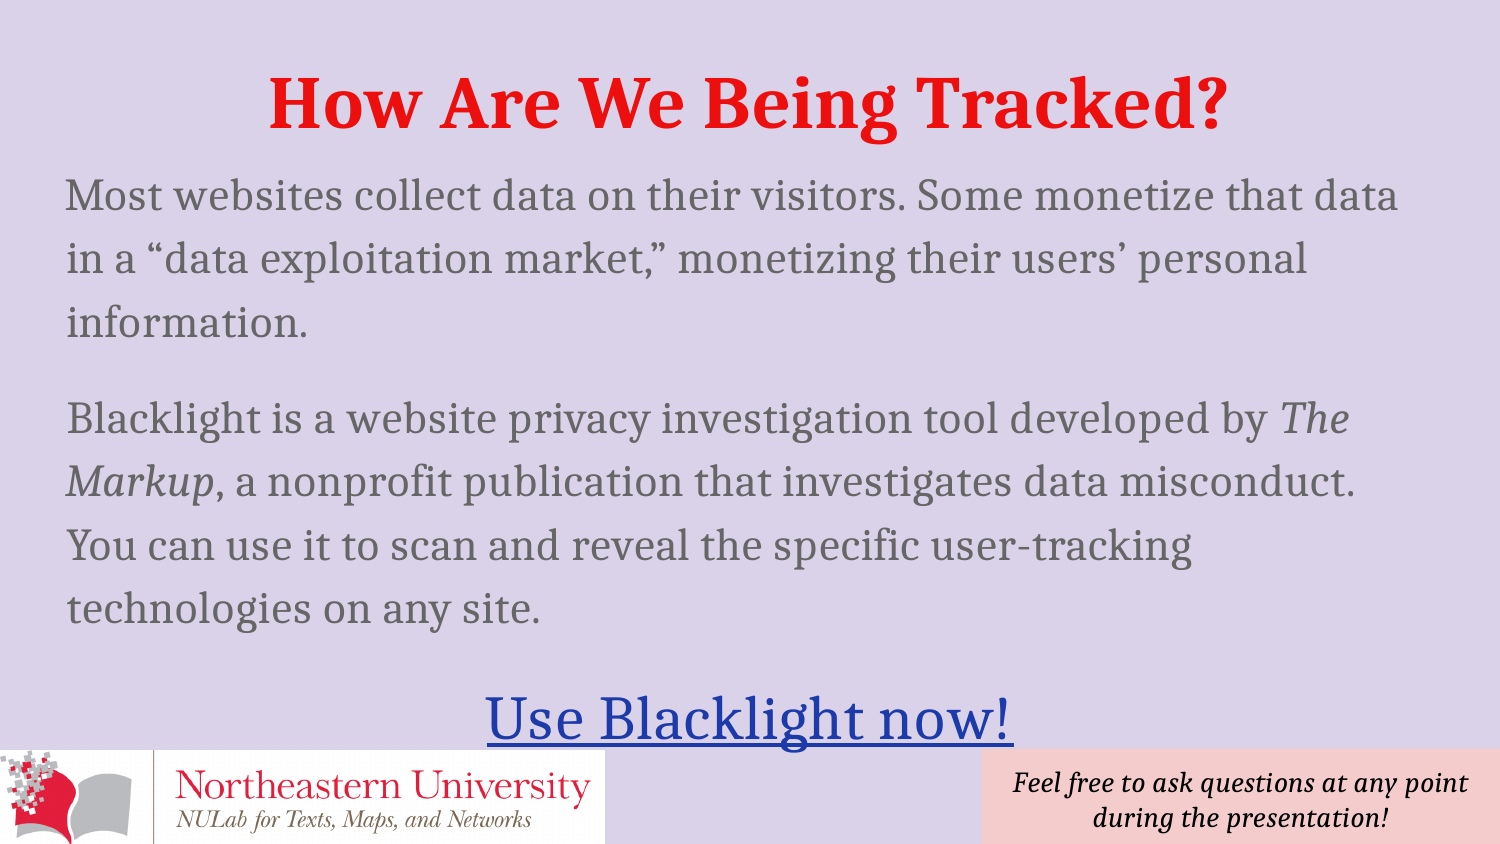

# How Are We Being Tracked?
Most websites collect data on their visitors. Some monetize that data in a “data exploitation market,” monetizing their users’ personal information.
Blacklight is a website privacy investigation tool developed by The Markup, a nonprofit publication that investigates data misconduct. You can use it to scan and reveal the specific user-tracking technologies on any site.
Use Blacklight now!